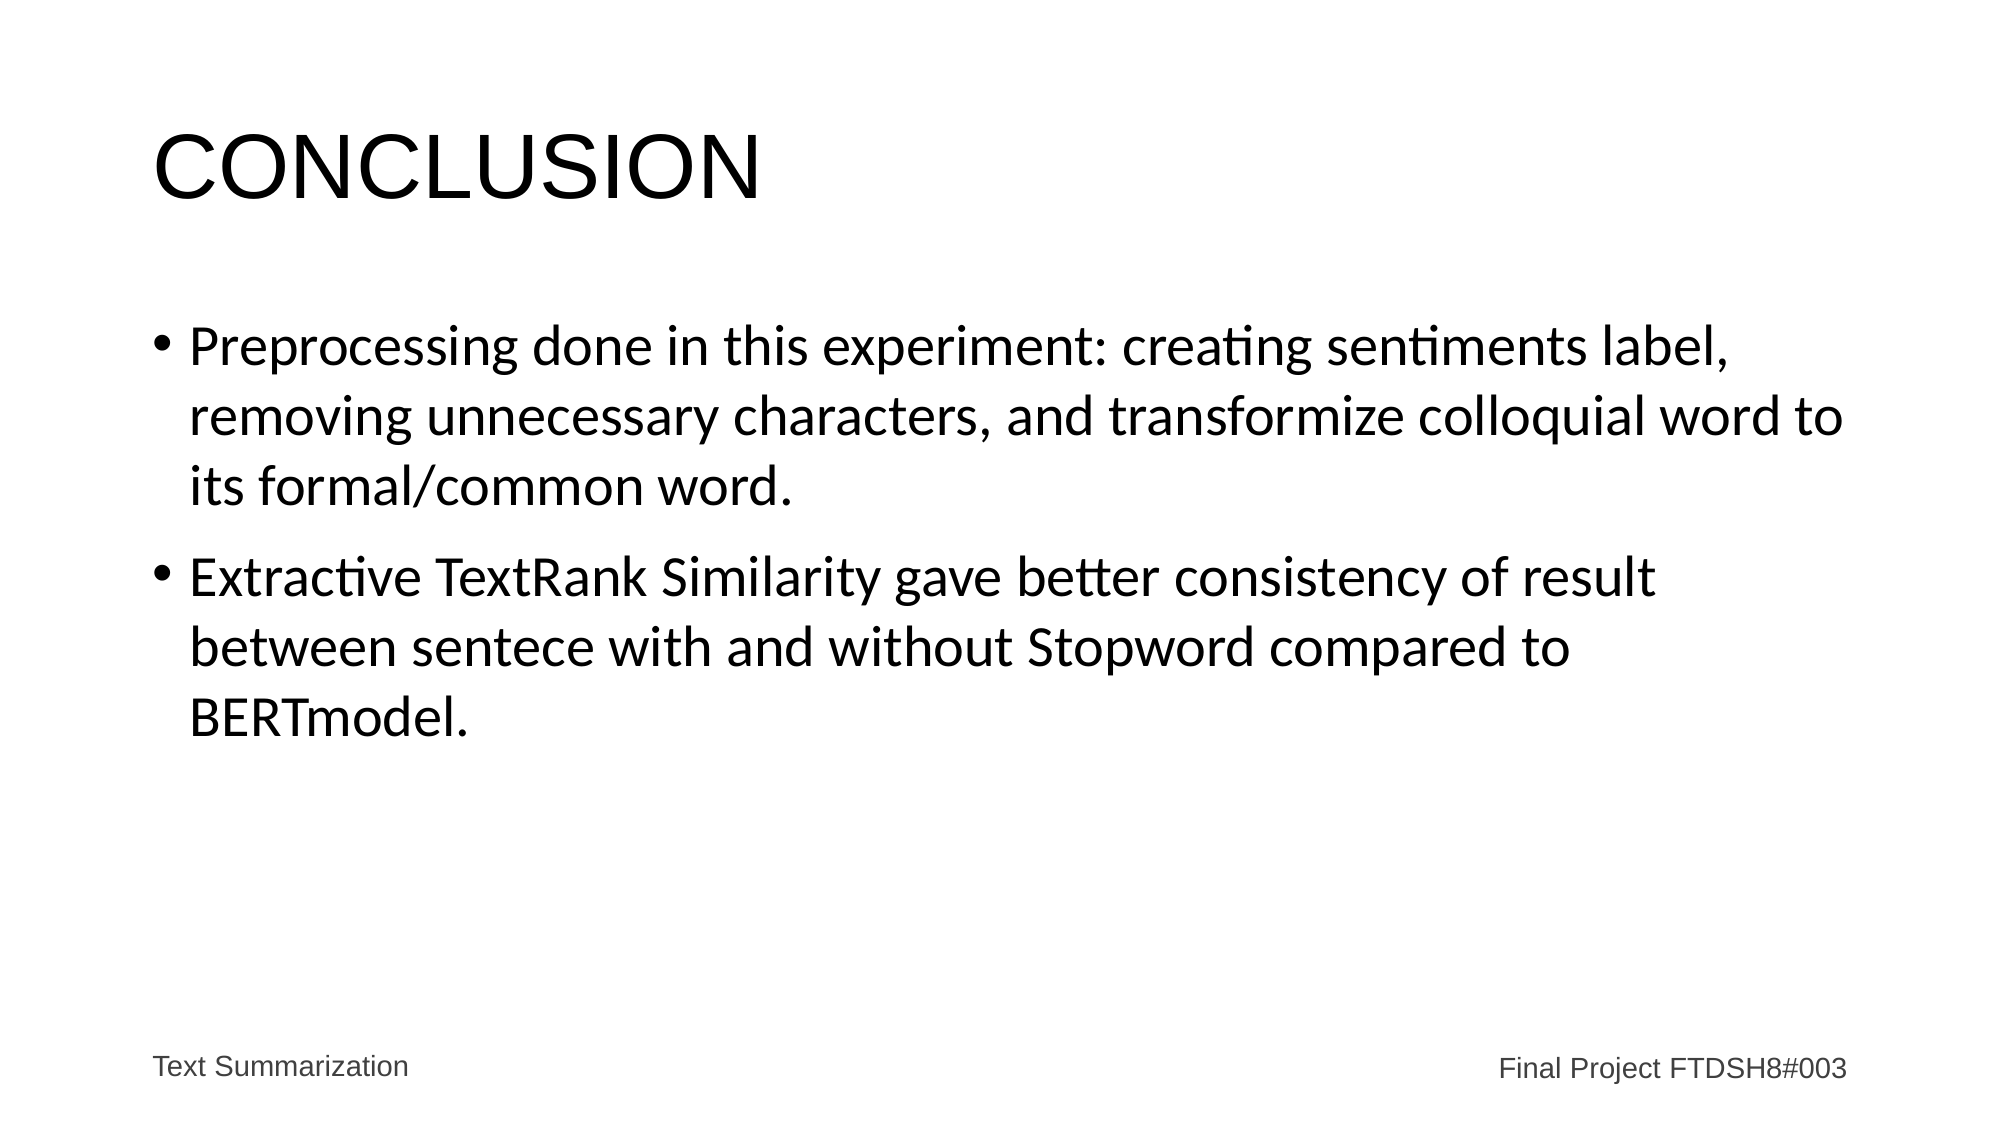

# CONCLUSION
Preprocessing done in this experiment: creating sentiments label, removing unnecessary characters, and transformize colloquial word to its formal/common word.
Extractive TextRank Similarity gave better consistency of result between sentece with and without Stopword compared to BERTmodel.
Text Summarization
Final Project FTDSH8#003